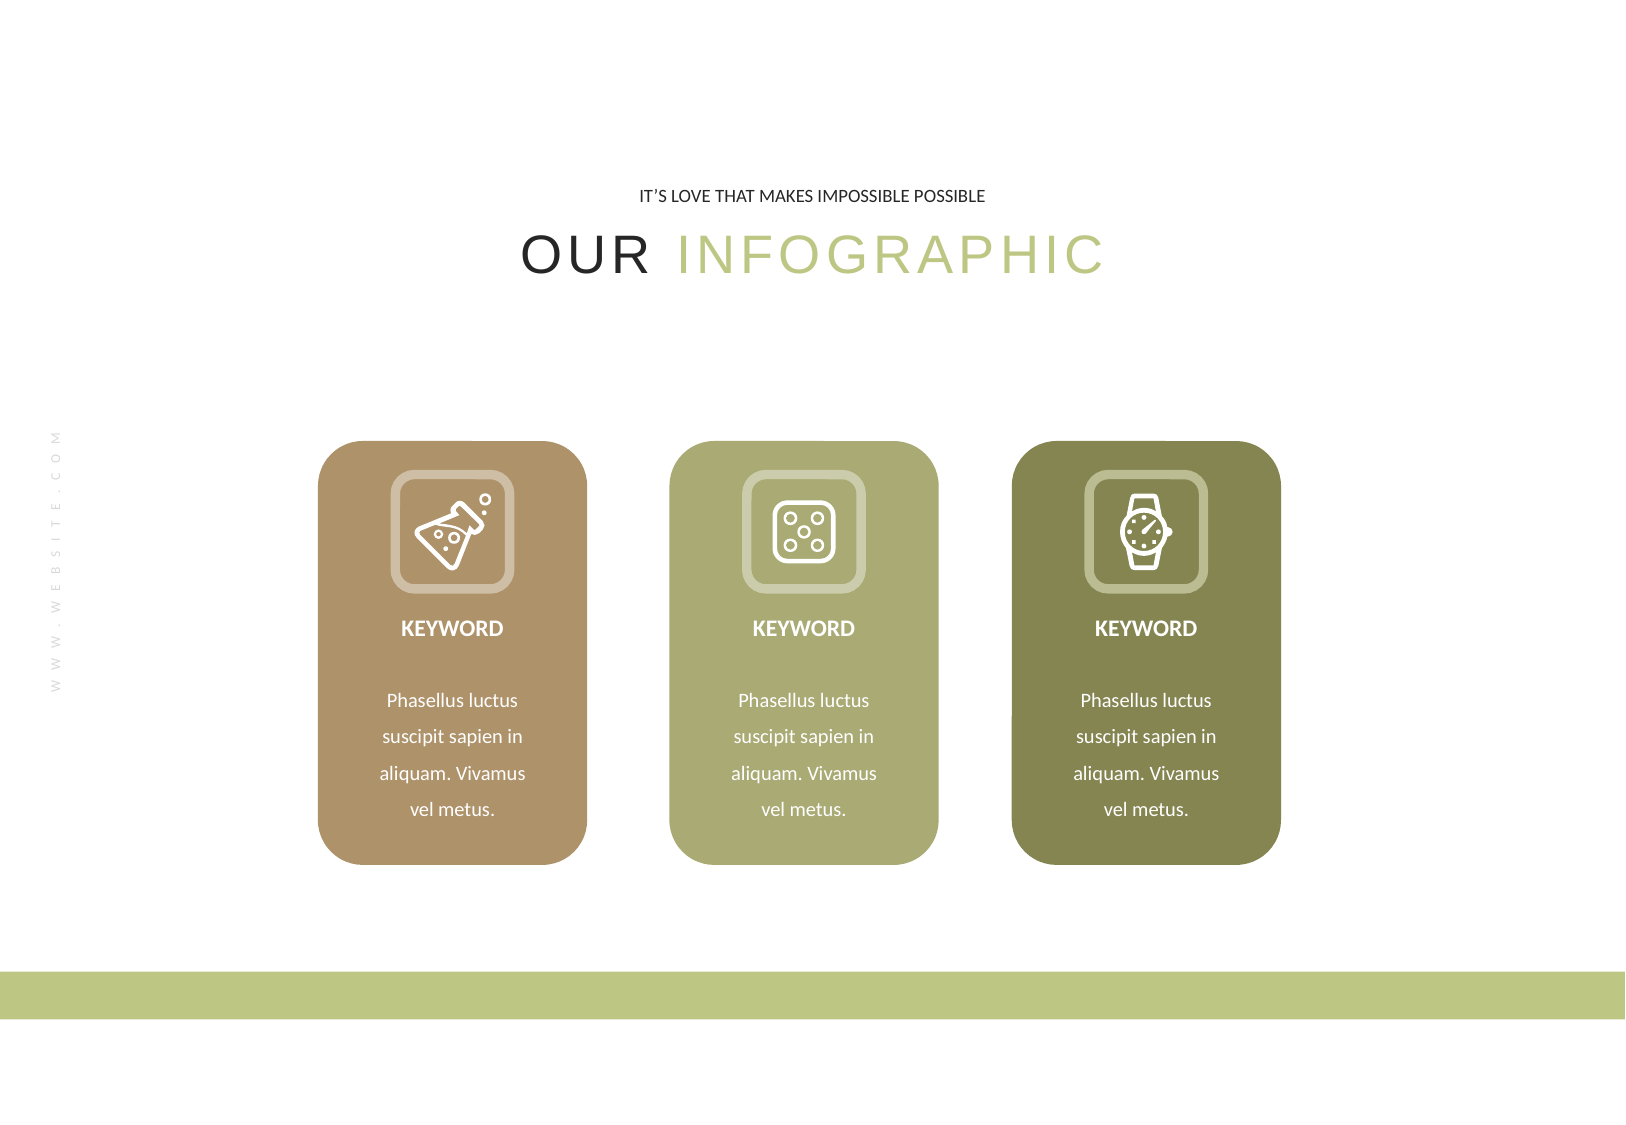

IT’S LOVE THAT MAKES IMPOSSIBLE POSSIBLE
OUR INFOGRAPHIC

WWW.WEBSITE.COM
KEYWORD
KEYWORD
KEYWORD
Phasellus luctus suscipit sapien in aliquam. Vivamus vel metus.
Phasellus luctus suscipit sapien in aliquam. Vivamus vel metus.
Phasellus luctus suscipit sapien in aliquam. Vivamus vel metus.